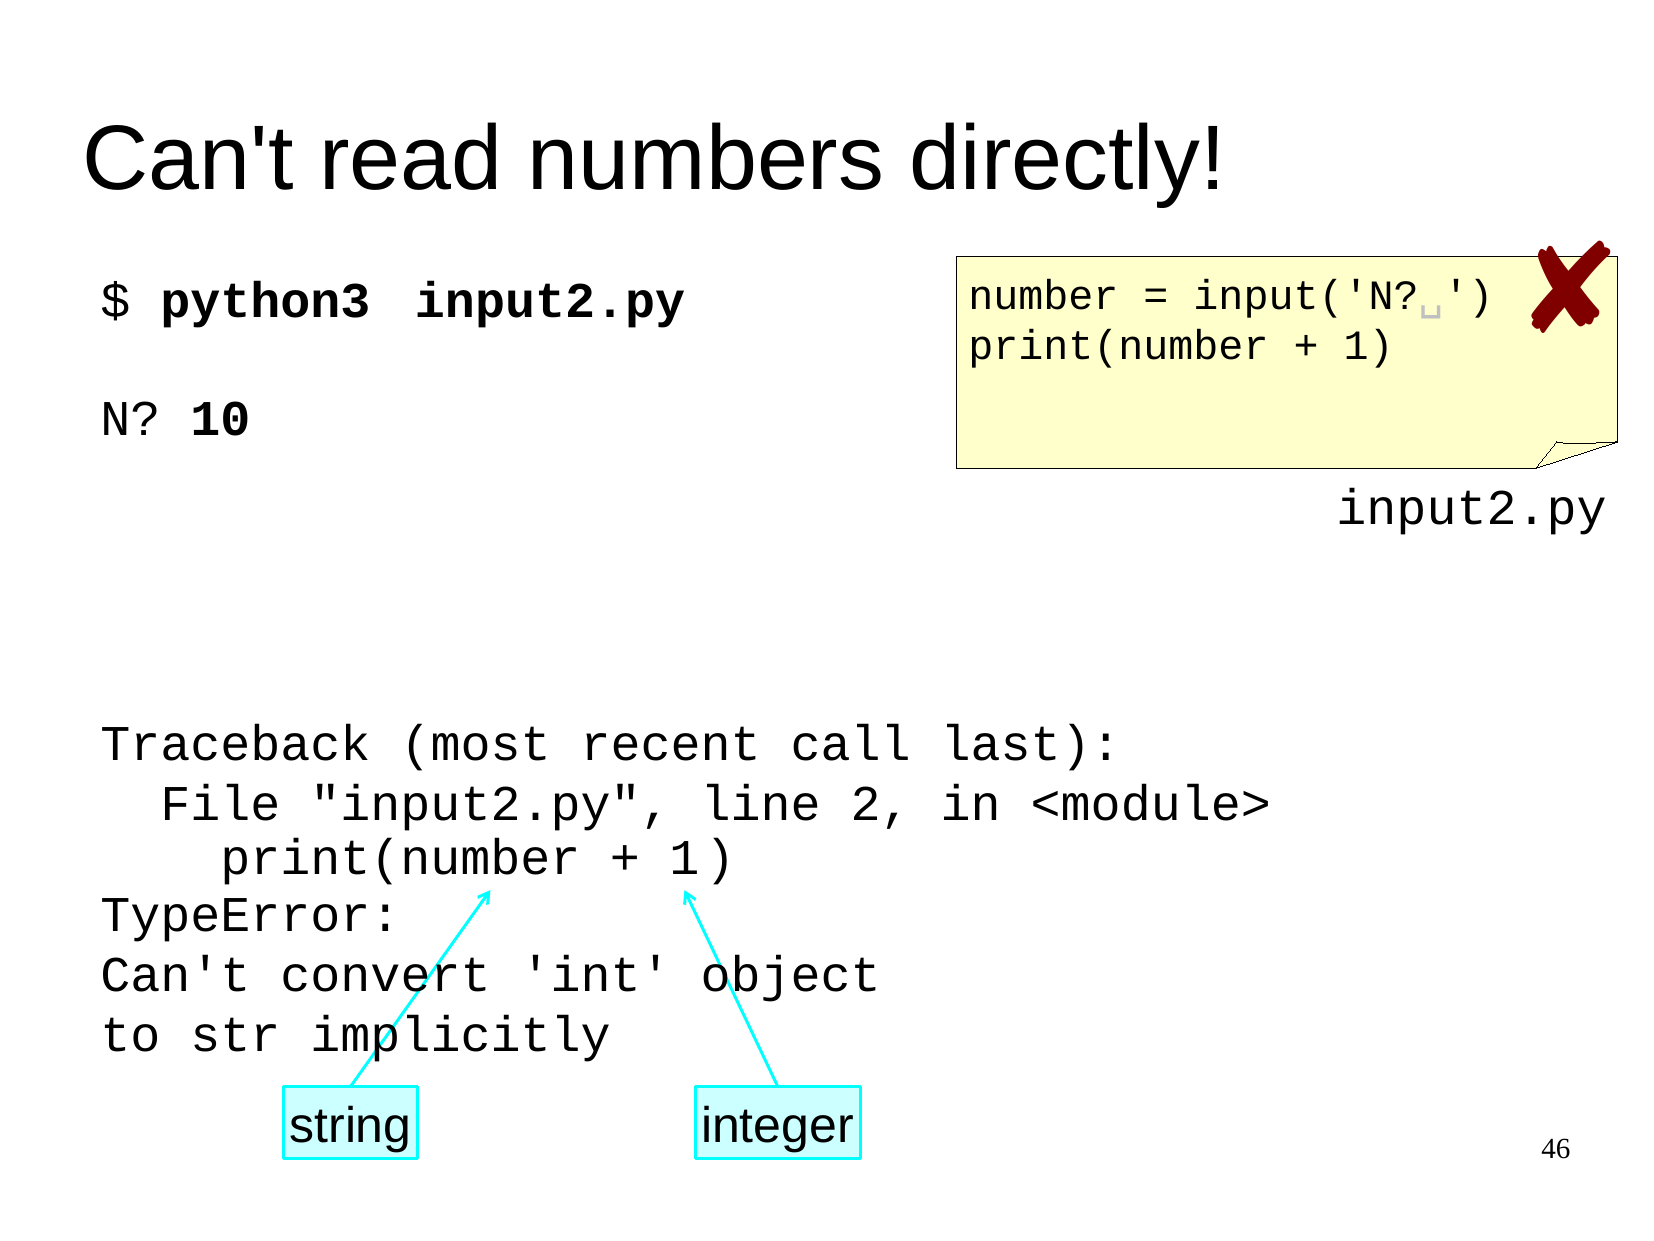

Can't read numbers directly!
✘
number = input('N?␣')
print(number + 1)
$
python3
input2.py
N?
10
input2.py
Traceback (most recent call last):
  File "input2.py", line 2, in <module>
print(
number
+
1
)
TypeError:
Can't convert 'int' object
to str implicitly
string
integer
46